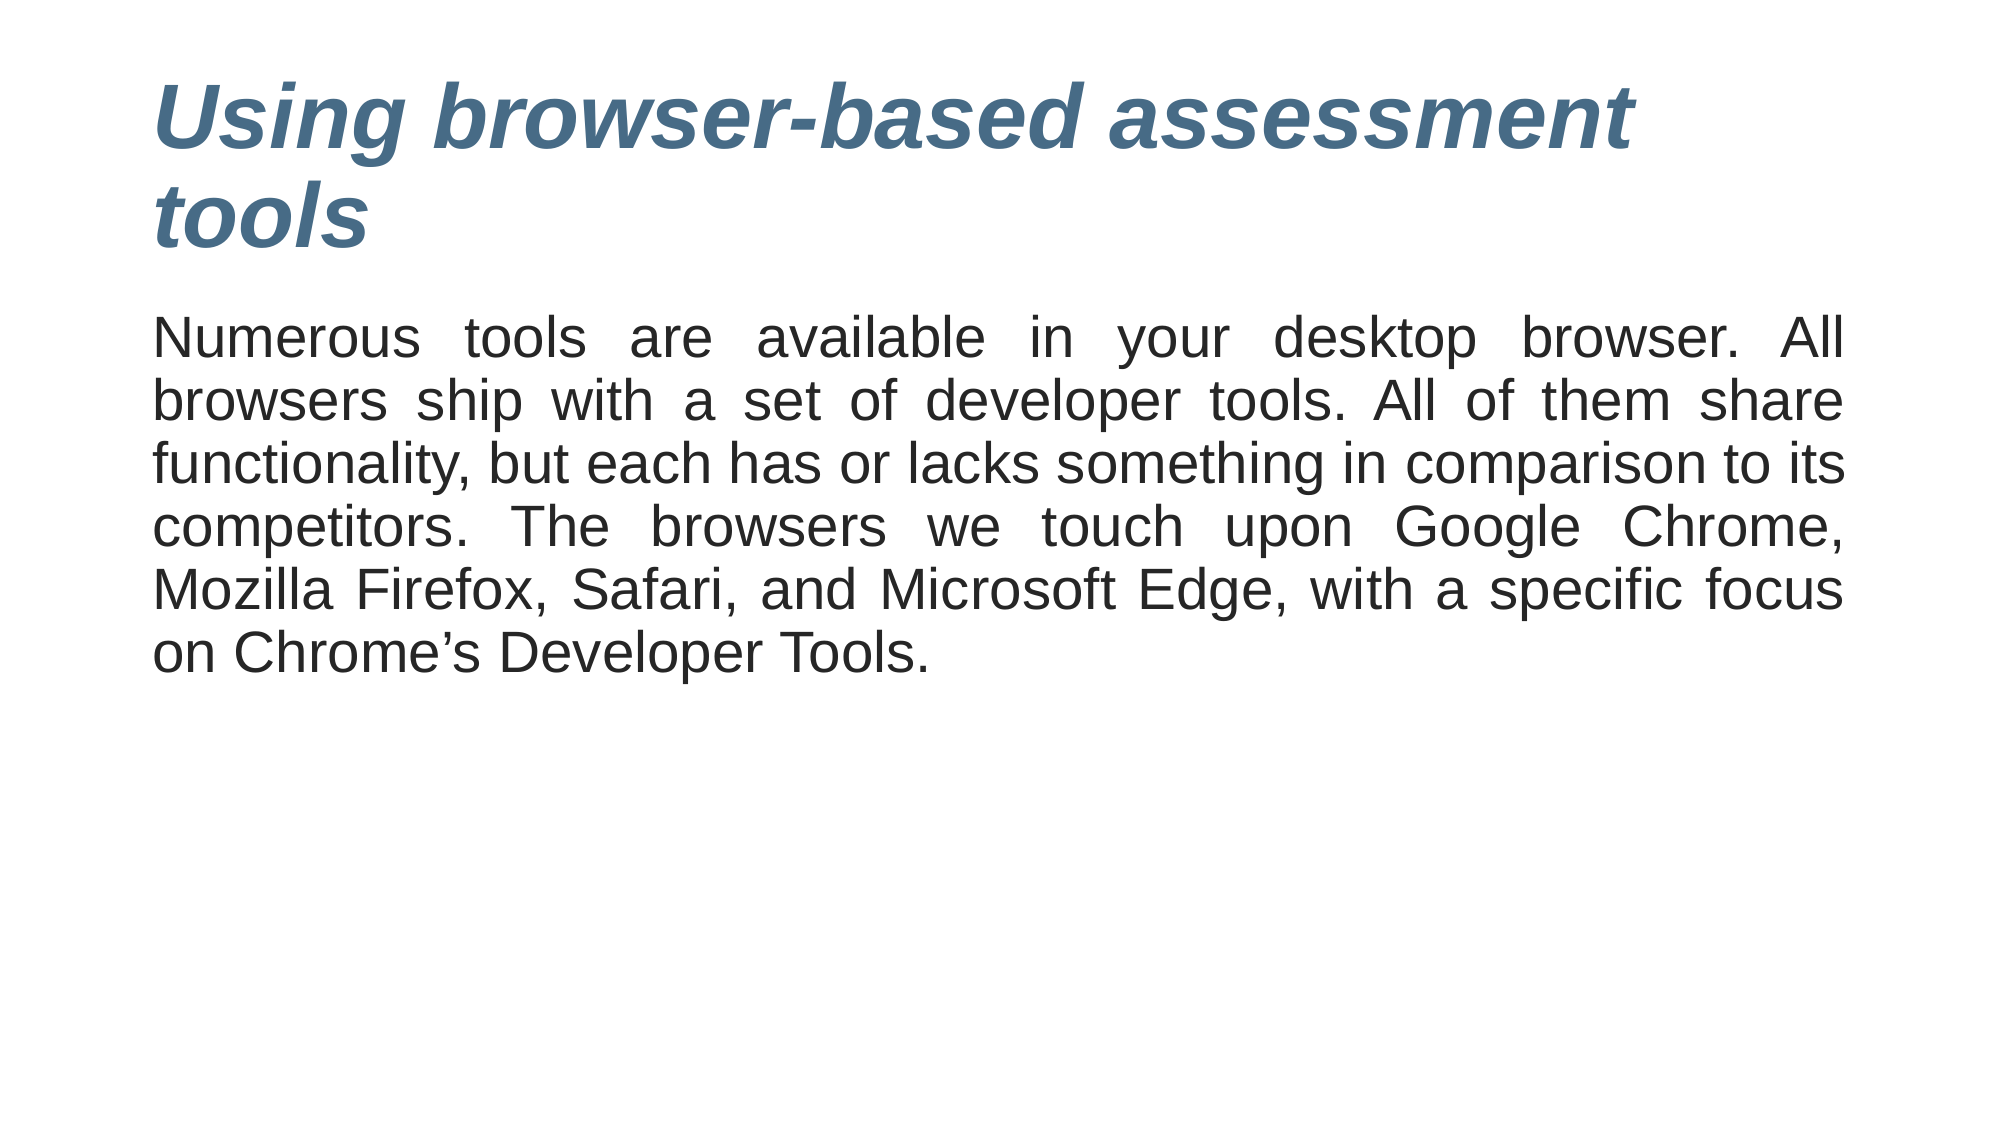

# Using browser-based assessment tools
Numerous tools are available in your desktop browser. All browsers ship with a set of developer tools. All of them share functionality, but each has or lacks something in comparison to its competitors. The browsers we touch upon Google Chrome, Mozilla Firefox, Safari, and Microsoft Edge, with a specific focus on Chrome’s Developer Tools.